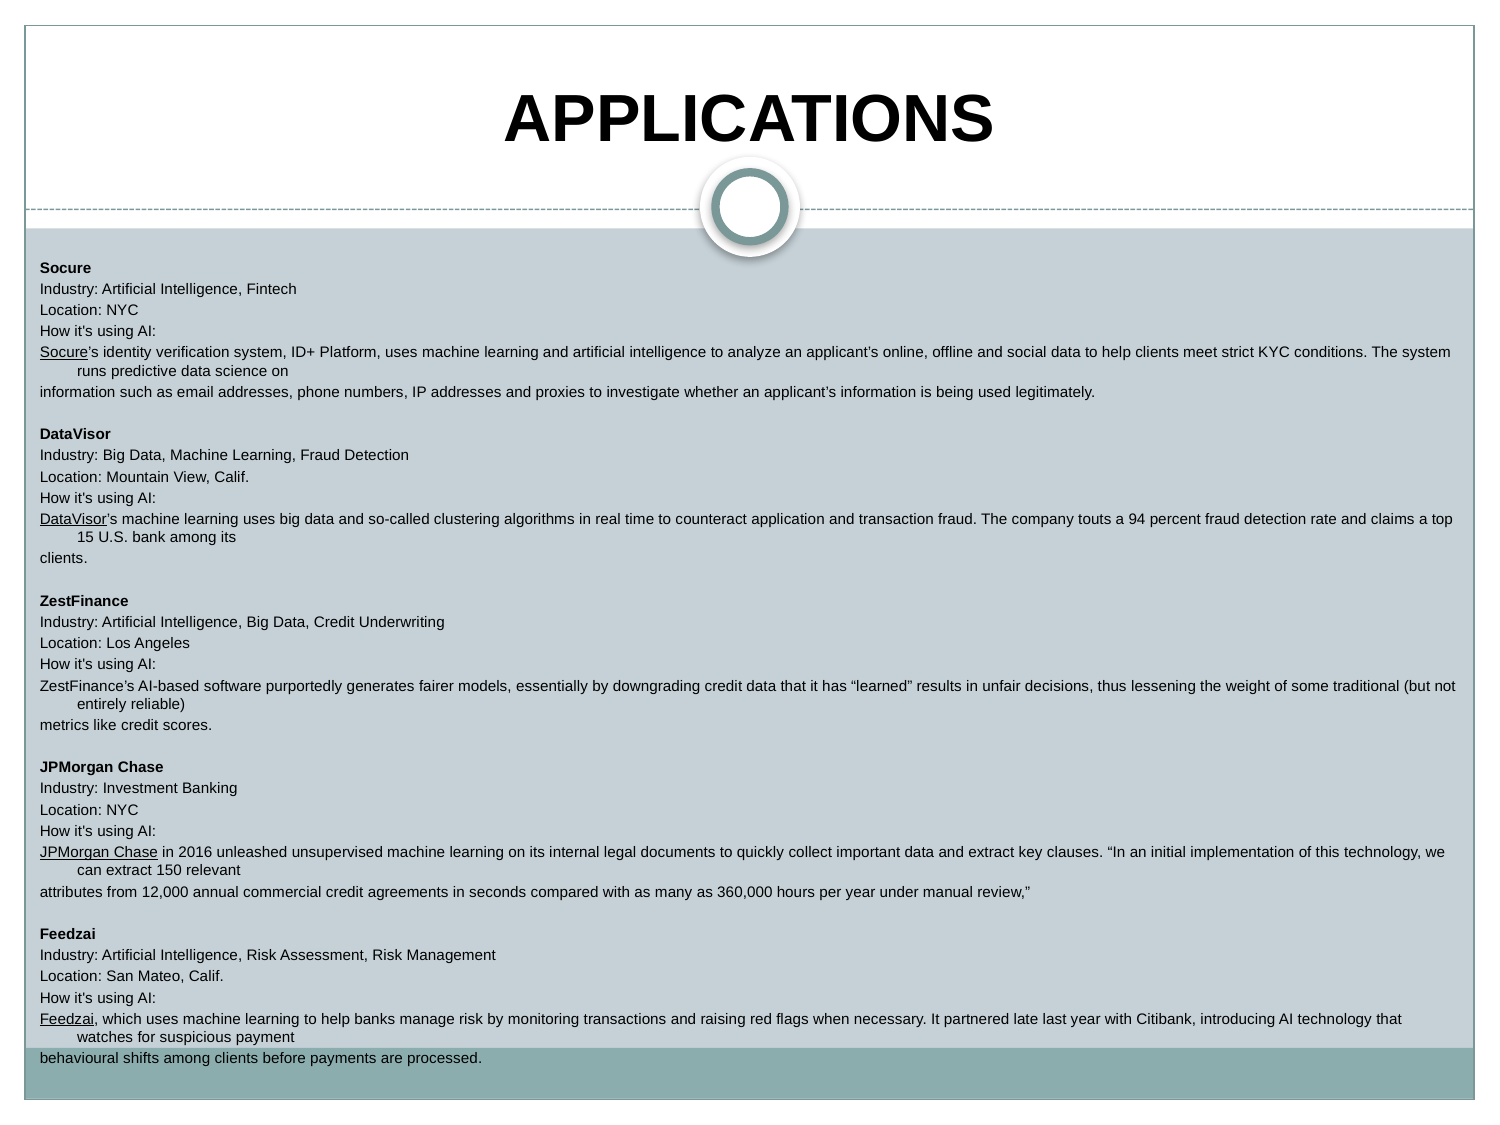

# APPLICATIONS
Socure
Industry: Artificial Intelligence, Fintech
Location: NYC
How it's using AI:
Socure’s identity verification system, ID+ Platform, uses machine learning and artificial intelligence to analyze an applicant’s online, offline and social data to help clients meet strict KYC conditions. The system runs predictive data science on
information such as email addresses, phone numbers, IP addresses and proxies to investigate whether an applicant’s information is being used legitimately.

DataVisor
Industry: Big Data, Machine Learning, Fraud Detection
Location: Mountain View, Calif.
How it's using AI:
DataVisor’s machine learning uses big data and so-called clustering algorithms in real time to counteract application and transaction fraud. The company touts a 94 percent fraud detection rate and claims a top 15 U.S. bank among its
clients.

ZestFinance
Industry: Artificial Intelligence, Big Data, Credit Underwriting
Location: Los Angeles
How it's using AI:
ZestFinance’s AI-based software purportedly generates fairer models, essentially by downgrading credit data that it has “learned” results in unfair decisions, thus lessening the weight of some traditional (but not entirely reliable)
metrics like credit scores.

JPMorgan Chase
Industry: Investment Banking
Location: NYC
How it's using AI:
JPMorgan Chase in 2016 unleashed unsupervised machine learning on its internal legal documents to quickly collect important data and extract key clauses. “In an initial implementation of this technology, we can extract 150 relevant
attributes from 12,000 annual commercial credit agreements in seconds compared with as many as 360,000 hours per year under manual review,”

Feedzai
Industry: Artificial Intelligence, Risk Assessment, Risk Management
Location: San Mateo, Calif.
How it's using AI:
Feedzai, which uses machine learning to help banks manage risk by monitoring transactions and raising red flags when necessary. It partnered late last year with Citibank, introducing AI technology that watches for suspicious payment
behavioural shifts among clients before payments are processed.